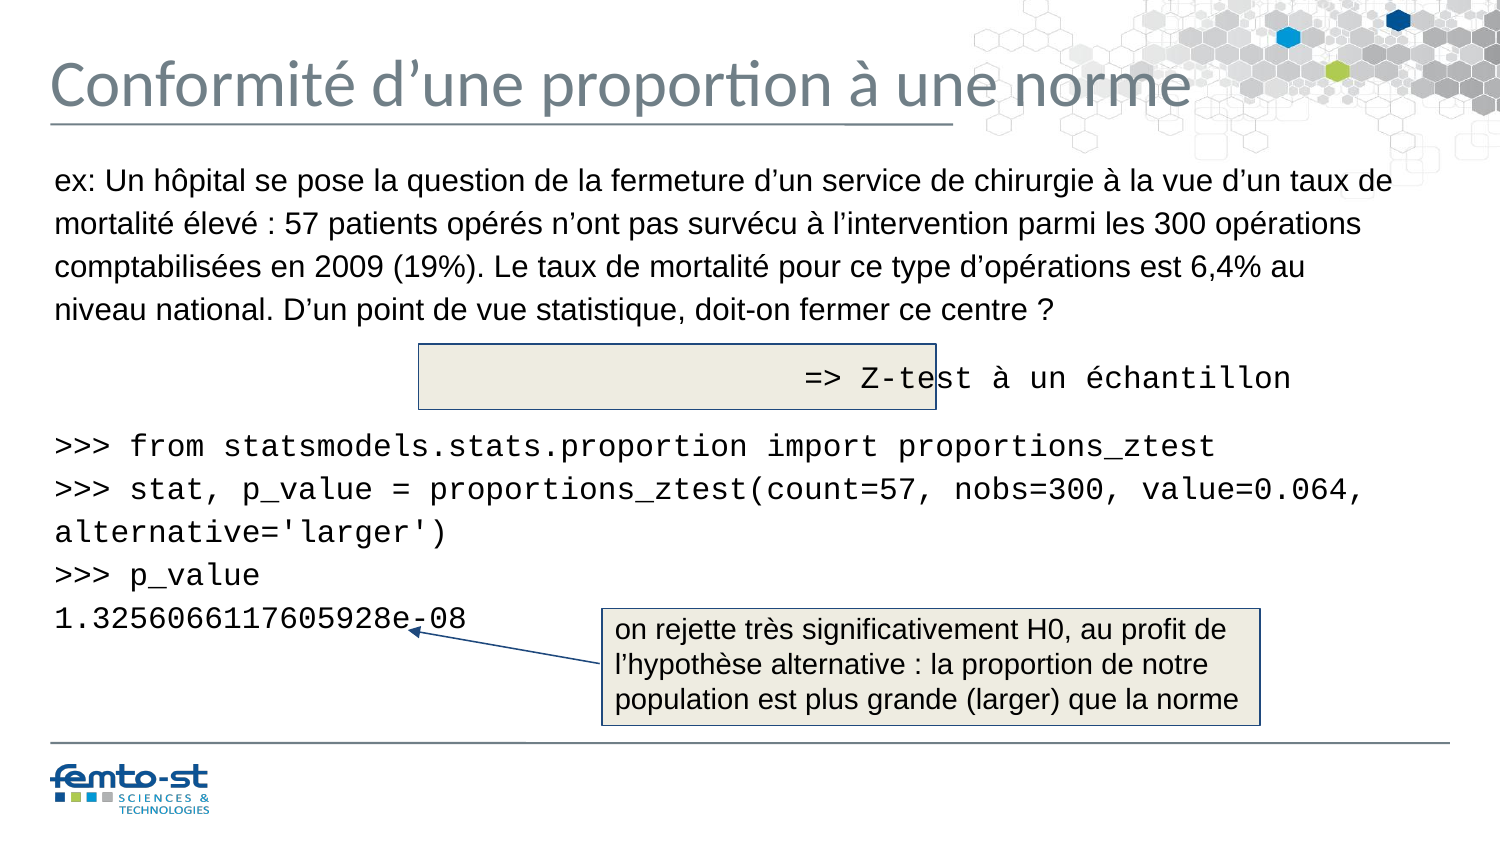

Conformité d’une proportion à une norme
ex: Un hôpital se pose la question de la fermeture d’un service de chirurgie à la vue d’un taux de mortalité élevé : 57 patients opérés n’ont pas survécu à l’intervention parmi les 300 opérations comptabilisées en 2009 (19%). Le taux de mortalité pour ce type d’opérations est 6,4% au niveau national. D’un point de vue statistique, doit-on fermer ce centre ?
					=> Z-test à un échantillon
>>> from statsmodels.stats.proportion import proportions_ztest
>>> stat, p_value = proportions_ztest(count=57, nobs=300, value=0.064, alternative='larger')
>>> p_value
1.3256066117605928e-08

on rejette très significativement H0, au profit de l’hypothèse alternative : la proportion de notre population est plus grande (larger) que la norme